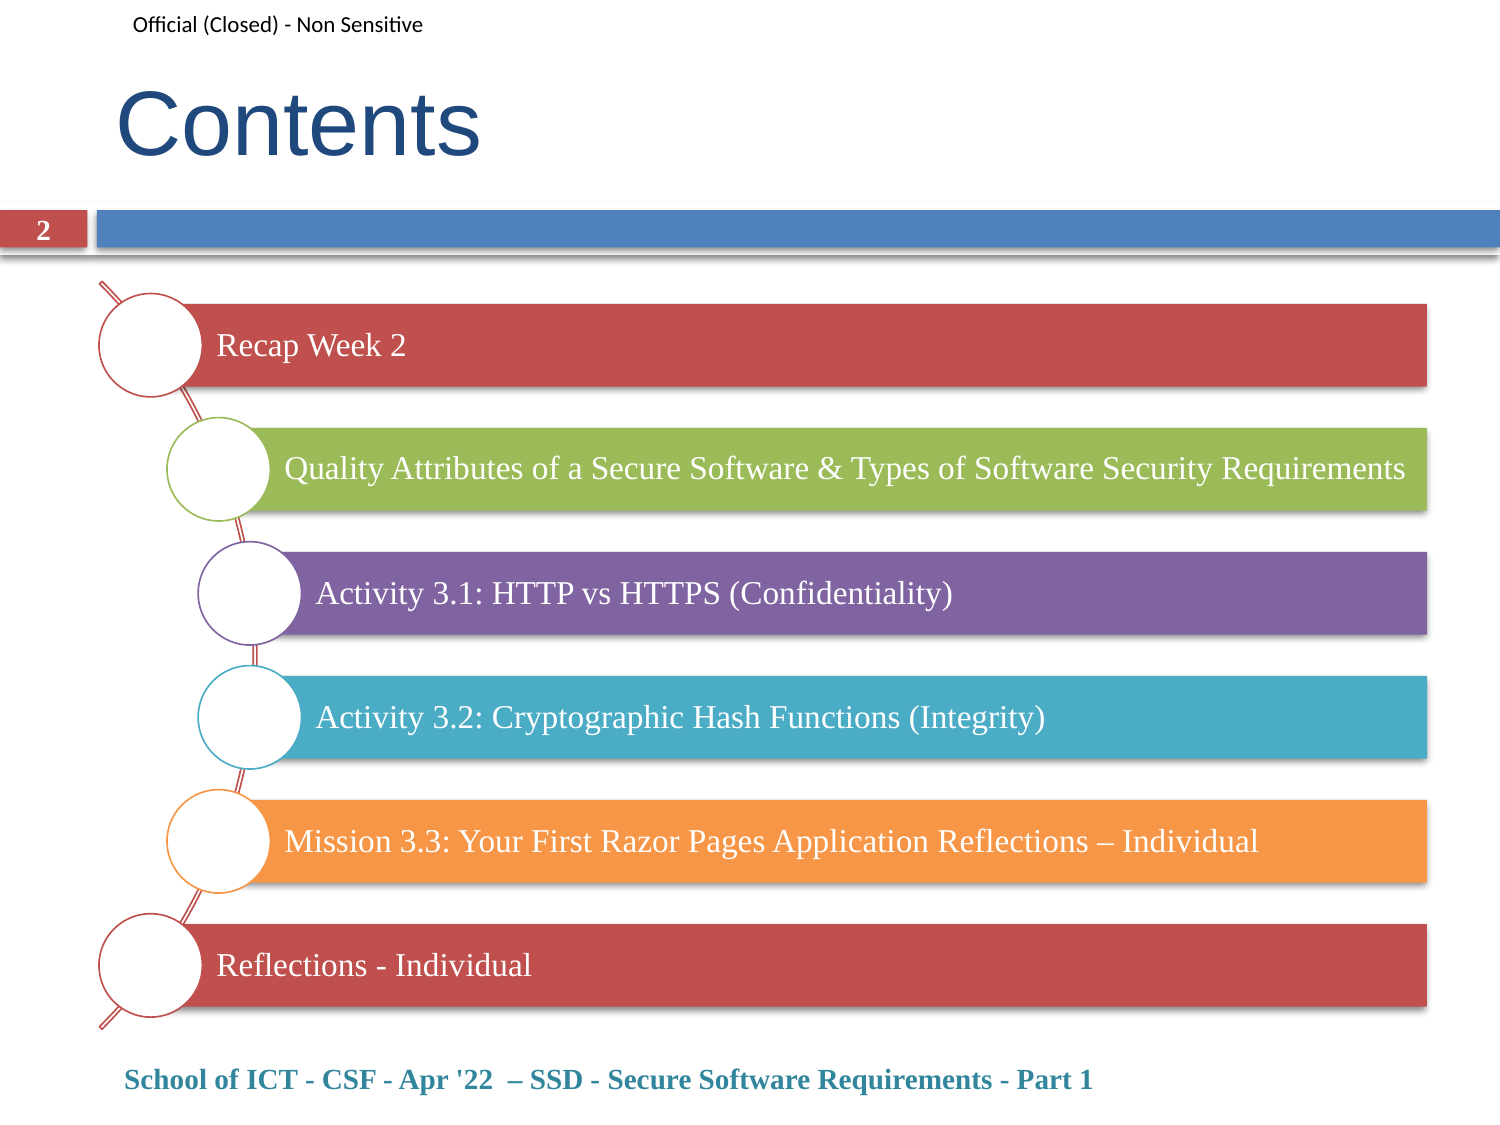

# Contents
2
Recap Week 2
Quality Attributes of a Secure Software & Types of Software Security Requirements
Activity 3.1: HTTP vs HTTPS (Confidentiality)
Activity 3.2: Cryptographic Hash Functions (Integrity)
Mission 3.3: Your First Razor Pages Application Reflections – Individual
Reflections - Individual
School of ICT - CSF - Apr '22  – SSD - Secure Software Requirements - Part 1